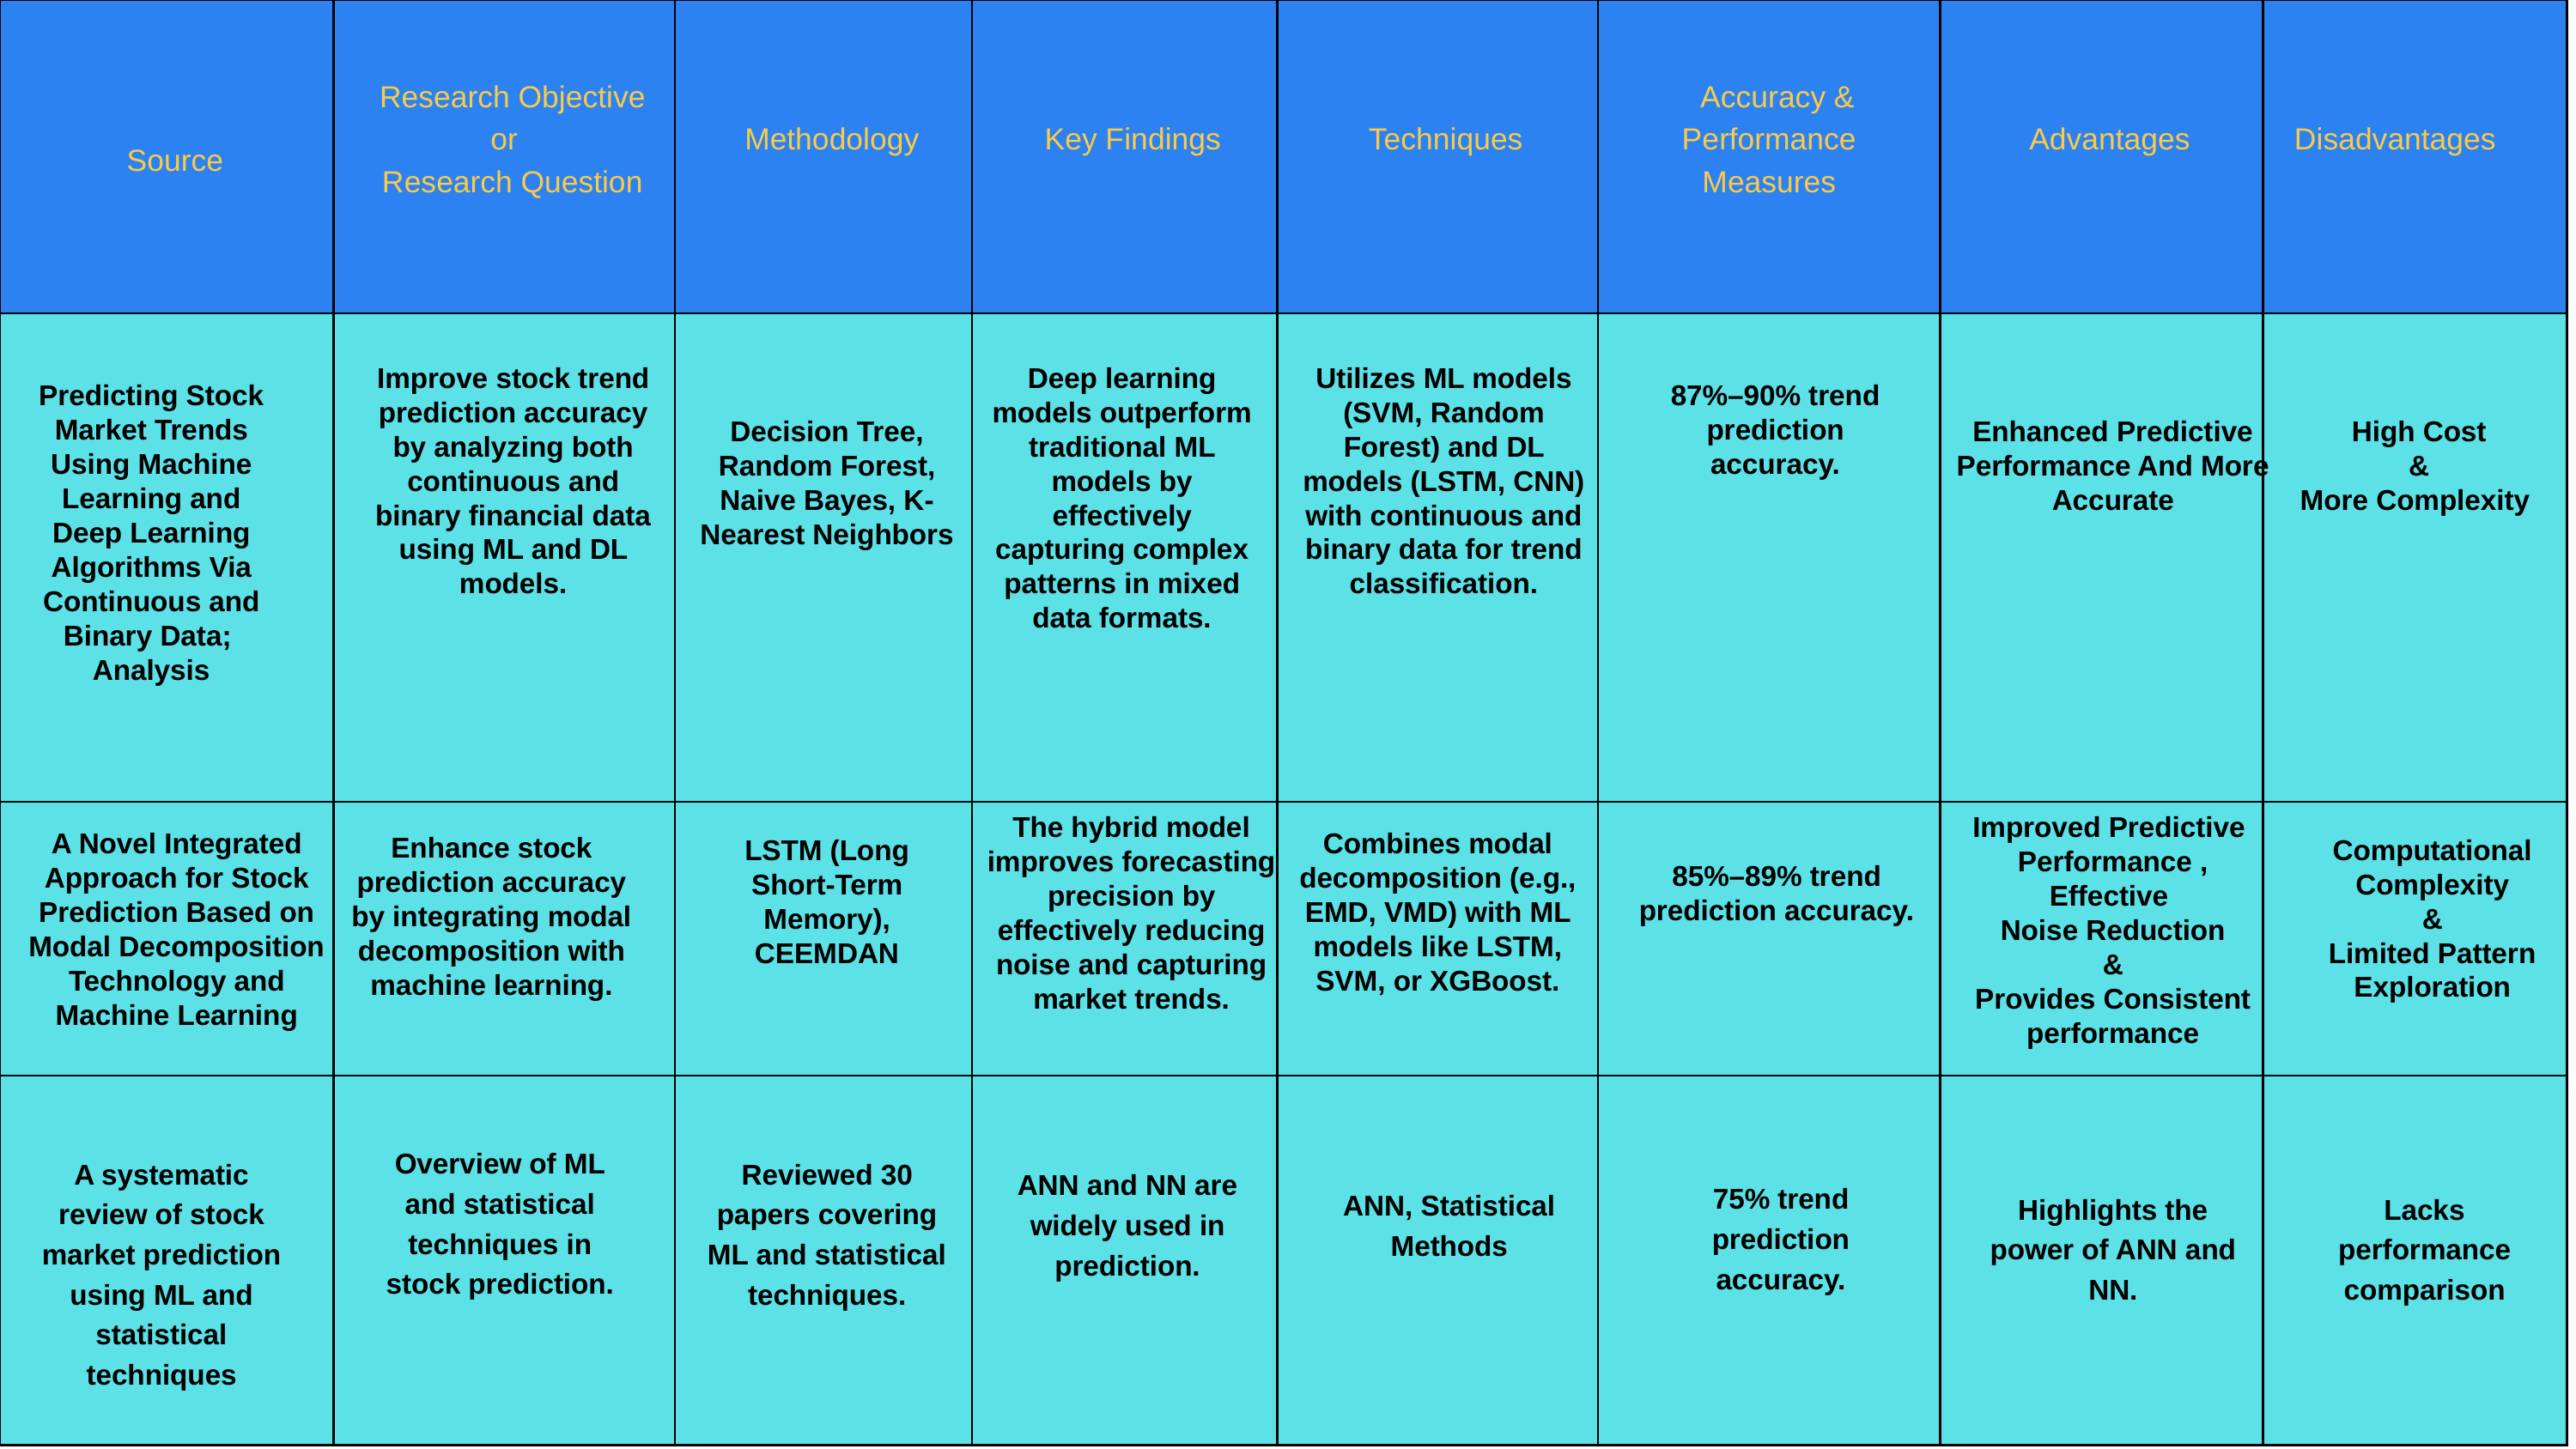

| Source | Research Objective or Research Question | Methodology | Key Findings | Techniques | Accuracy & Performance Measures | Advantages | Disadvantages |
| --- | --- | --- | --- | --- | --- | --- | --- |
|  |  |  |  |  |  |  |  |
|  |  |  |  |  |  |  |  |
|  |  |  |  |  |  |  |  |

Deep learning models outperform traditional ML models by effectively capturing complex patterns in mixed data formats.

Improve stock trend prediction accuracy by analyzing both continuous and binary financial data using ML and DL models.

Utilizes ML models (SVM, Random Forest) and DL models (LSTM, CNN) with continuous and binary data for trend classification.

87%–90% trend prediction accuracy.

Predicting Stock Market Trends Using Machine Learning and Deep Learning Algorithms Via Continuous and Binary Data;  Analysis

Enhanced Predictive
Performance And More Accurate

High Cost
&
More Complexity

Decision Tree, Random Forest, Naive Bayes, K-Nearest Neighbors

The hybrid model improves forecasting precision by effectively reducing noise and capturing market trends.

Improved Predictive
Performance ,
Effective
Noise Reduction
&
Provides Consistent performance

Combines modal decomposition (e.g., EMD, VMD) with ML models like LSTM, SVM, or XGBoost.

A Novel Integrated Approach for Stock Prediction Based on Modal Decomposition Technology and Machine Learning

Enhance stock prediction accuracy by integrating modal decomposition with machine learning.

LSTM (Long Short-Term Memory), CEEMDAN

Computational Complexity
&
Limited Pattern Exploration

85%–89% trend prediction accuracy.

Overview of ML and statistical techniques in stock prediction.

A systematic review of stock market prediction using ML and statistical techniques

Reviewed 30 papers covering ML and statistical techniques.

ANN and NN are widely used in prediction.

75% trend prediction accuracy.

ANN, Statistical Methods

Highlights the power of ANN and NN.

Lacks performance comparison